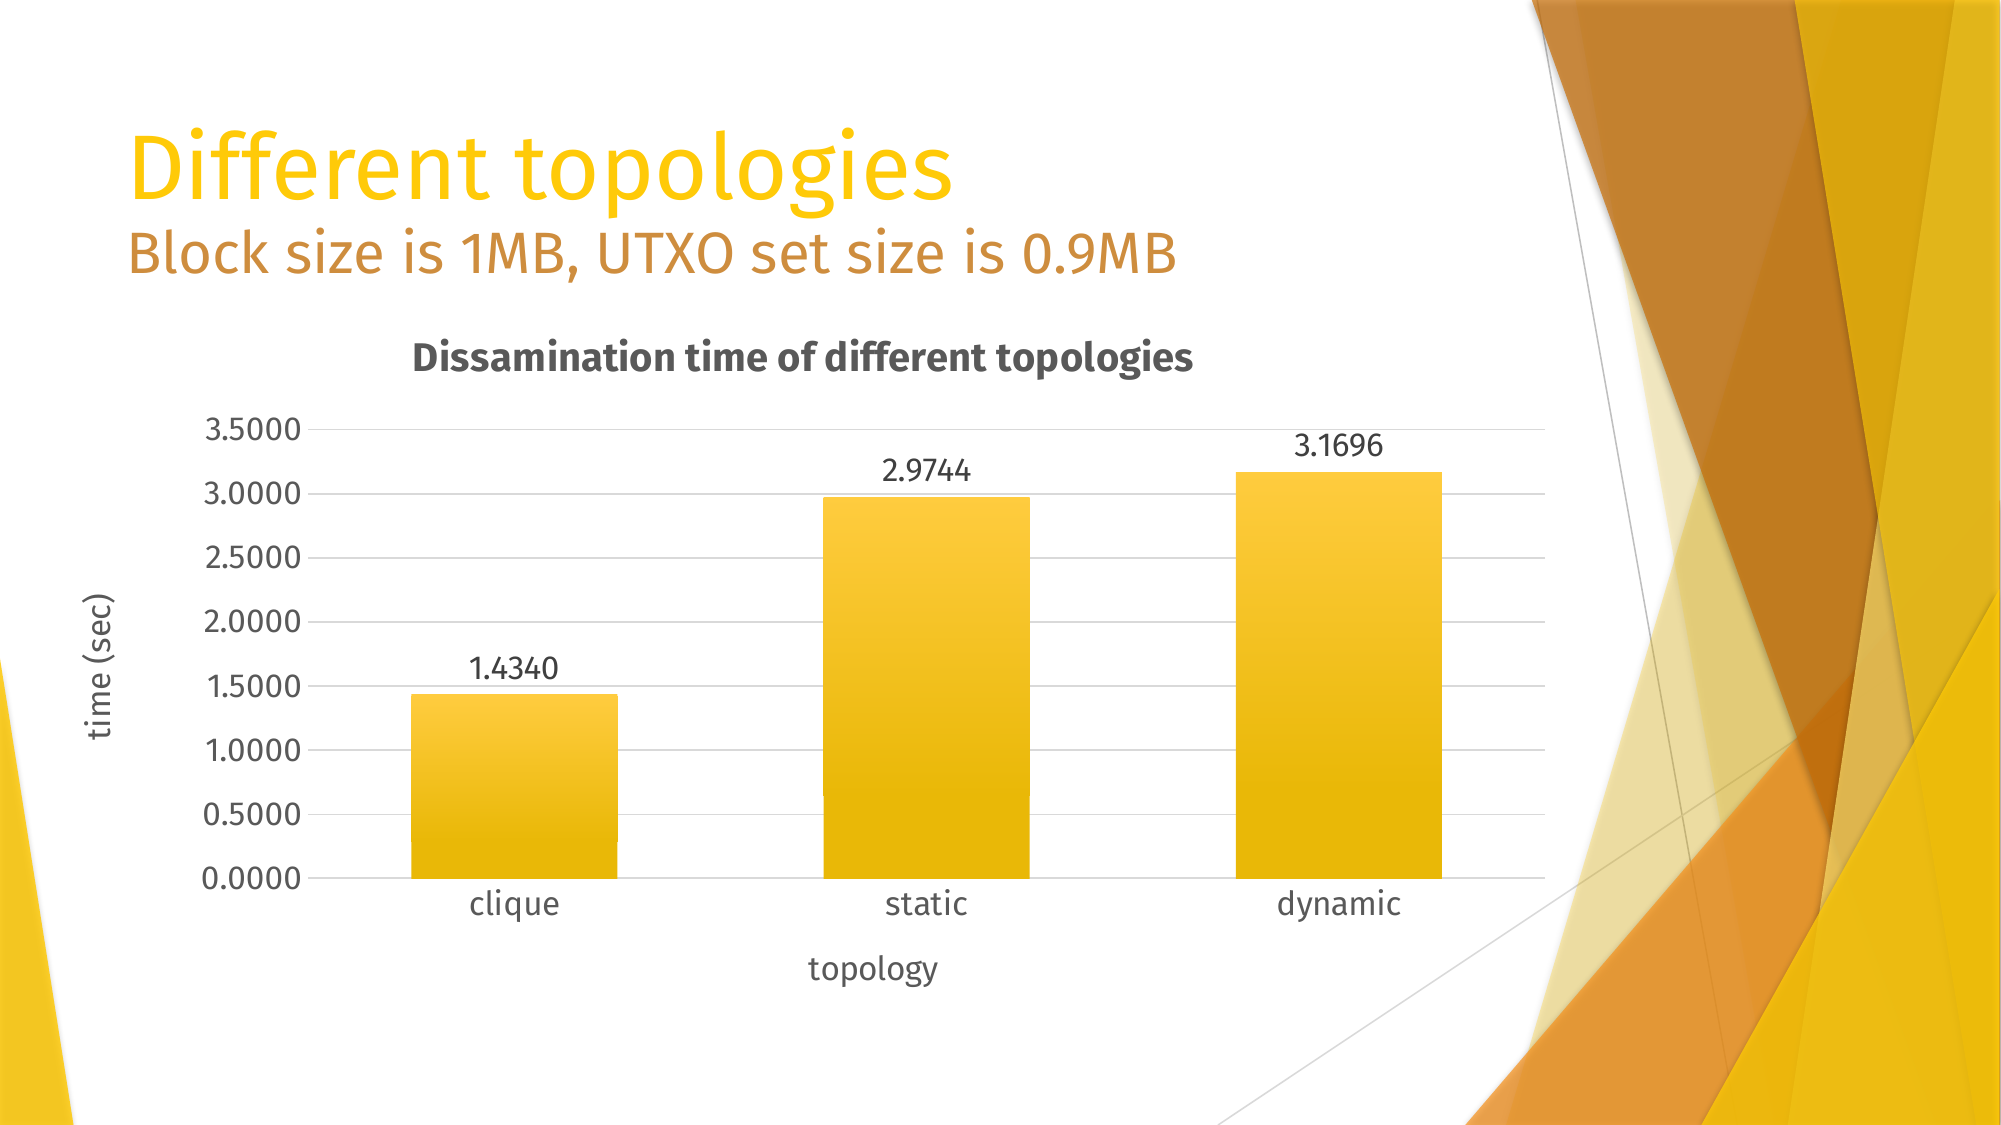

# Different topologies
Block size is 1MB, UTXO set size is 0.9MB

### Chart: Dissamination time of different topologies

| Category |  |
|---|---|
| clique | 1.4340314524518971 |
| static | 2.9743943214416495 |
| dynamic | 3.1696265697479253 |